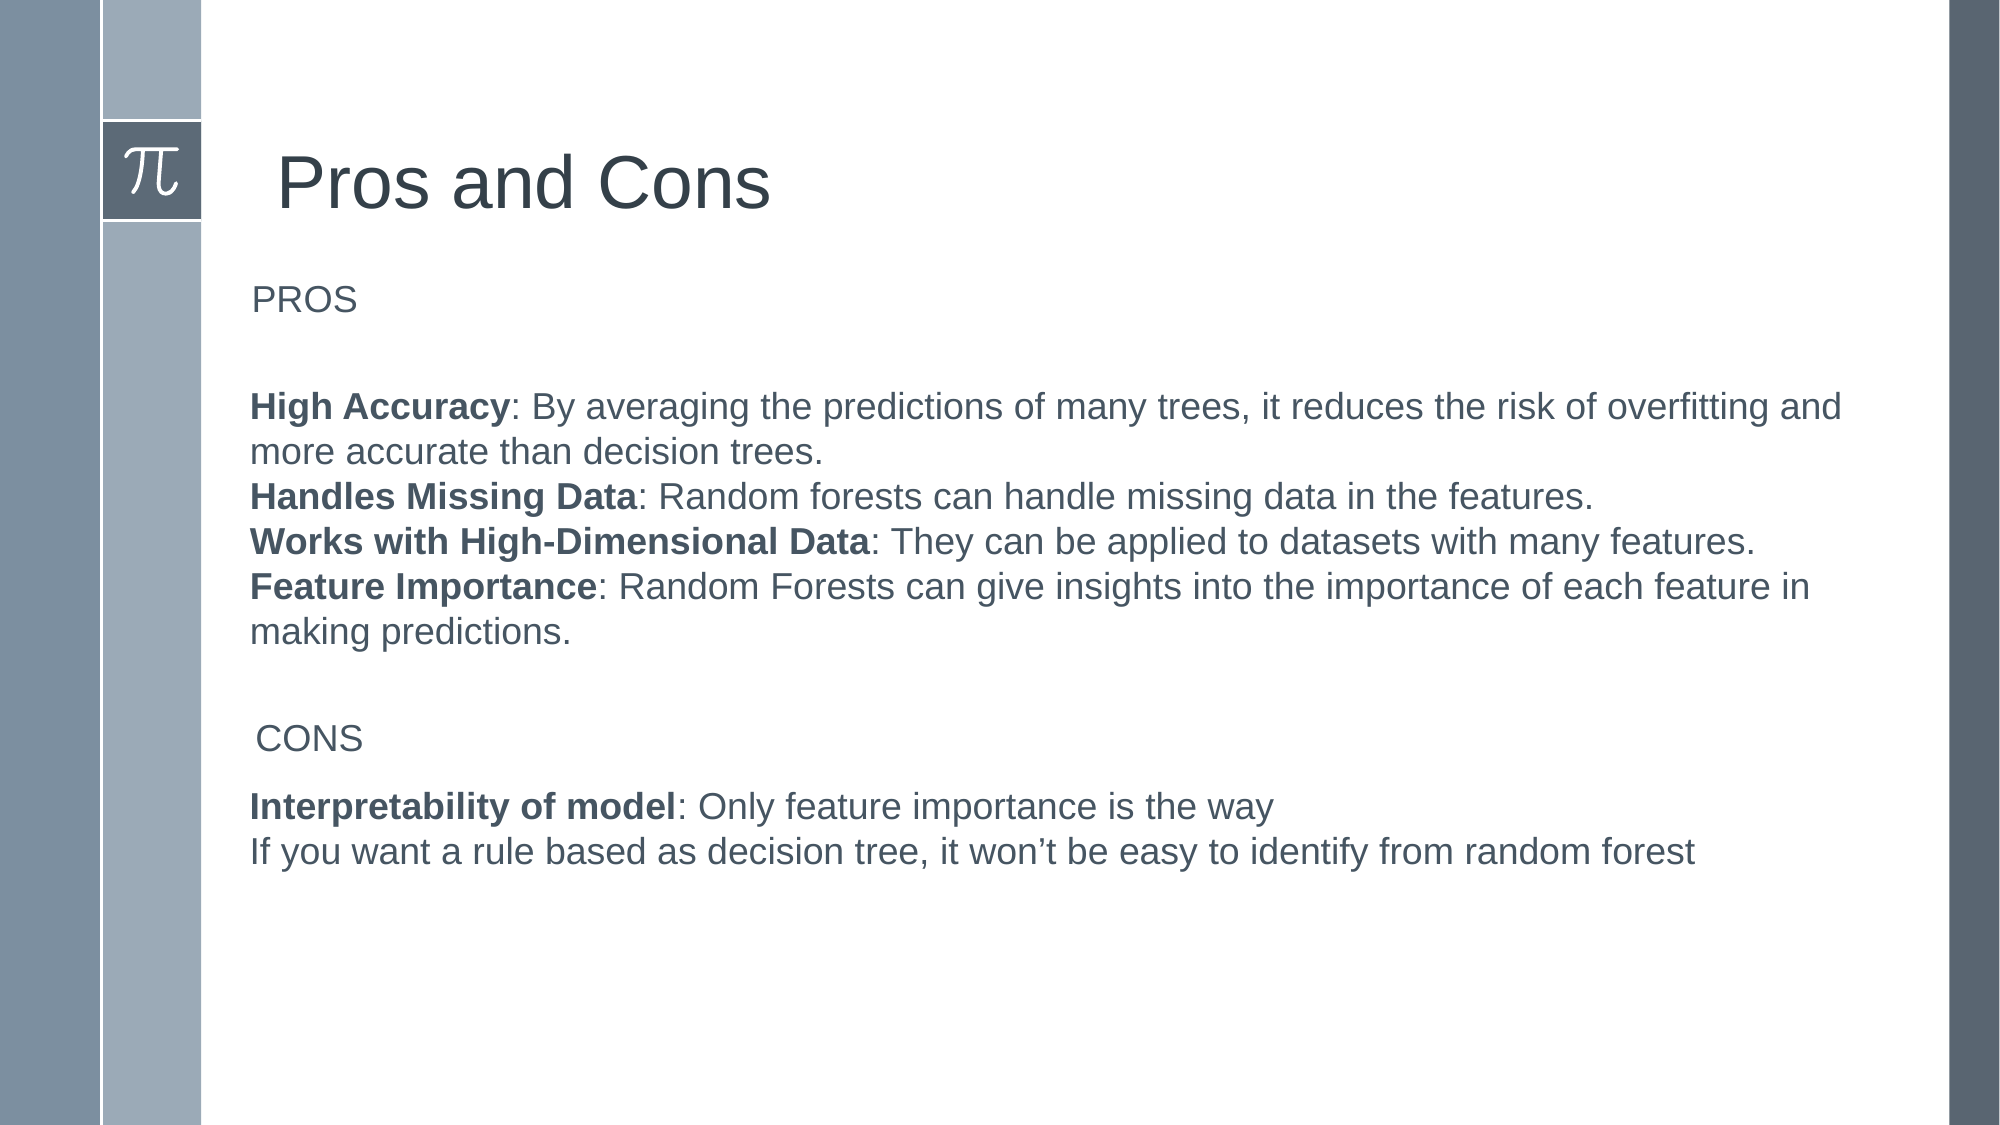

# Pros and Cons
PROS
High Accuracy: By averaging the predictions of many trees, it reduces the risk of overfitting and more accurate than decision trees.
Handles Missing Data: Random forests can handle missing data in the features.
Works with High-Dimensional Data: They can be applied to datasets with many features.
Feature Importance: Random Forests can give insights into the importance of each feature in making predictions.
CONS
Interpretability of model: Only feature importance is the way
If you want a rule based as decision tree, it won’t be easy to identify from random forest